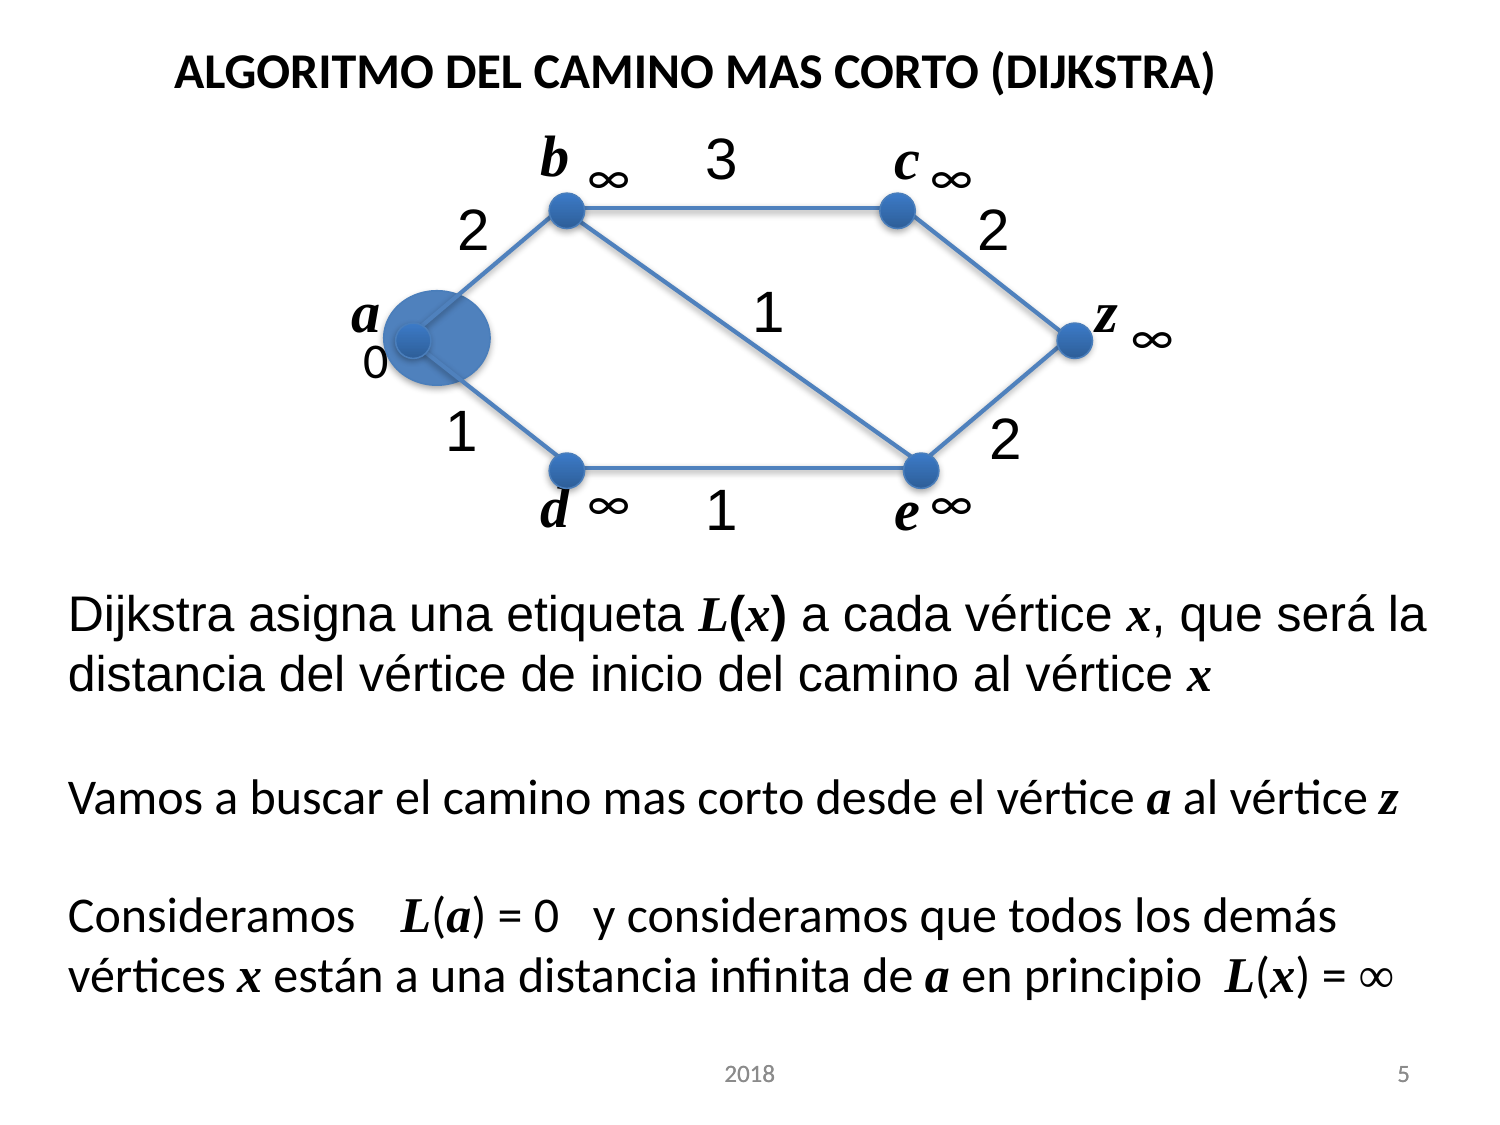

ALGORITMO DEL CAMINO MAS CORTO (DIJKSTRA)
b
3
c
∞
∞
2
2

a
1
z

∞
0

1
2

d
∞
∞
1
e
Dijkstra asigna una etiqueta L(x) a cada vértice x, que será la distancia del vértice de inicio del camino al vértice x
Vamos a buscar el camino mas corto desde el vértice a al vértice z
Consideramos    L(a) = 0   y consideramos que todos los demás vértices x están a una distancia infinita de a en principio  L(x) = ∞
2018
2018
5
5